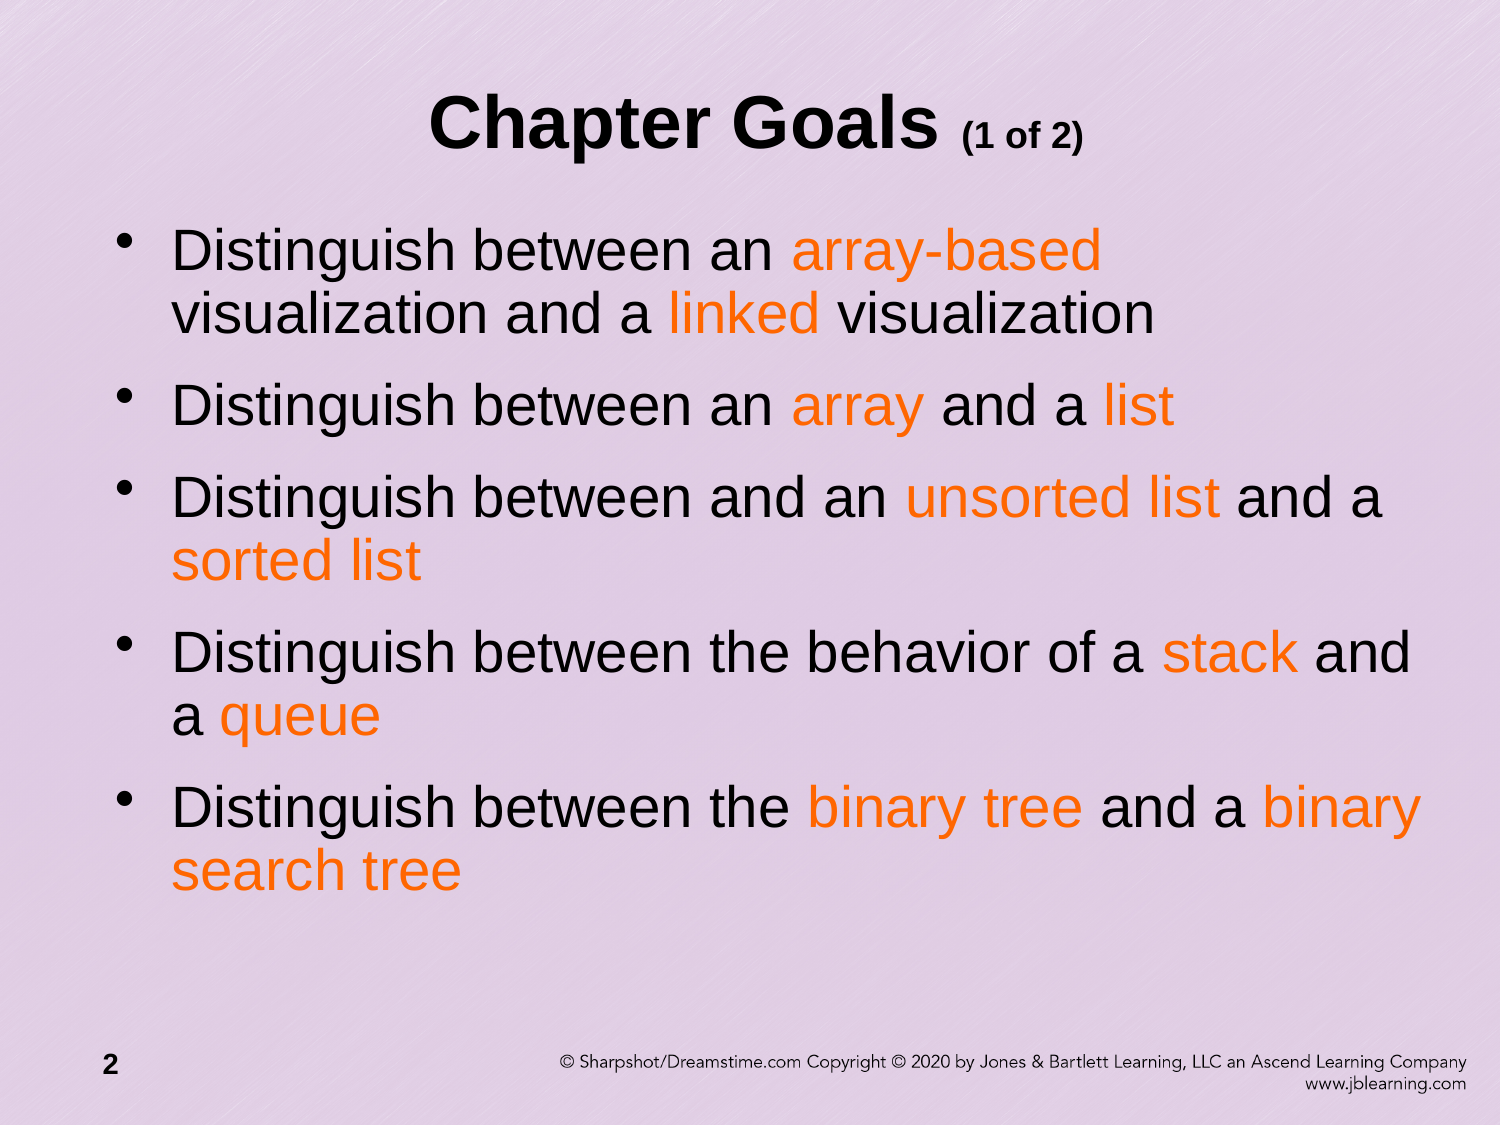

# Chapter Goals (1 of 2)
Distinguish between an array-based visualization and a linked visualization
Distinguish between an array and a list
Distinguish between and an unsorted list and a sorted list
Distinguish between the behavior of a stack and a queue
Distinguish between the binary tree and a binary search tree
2